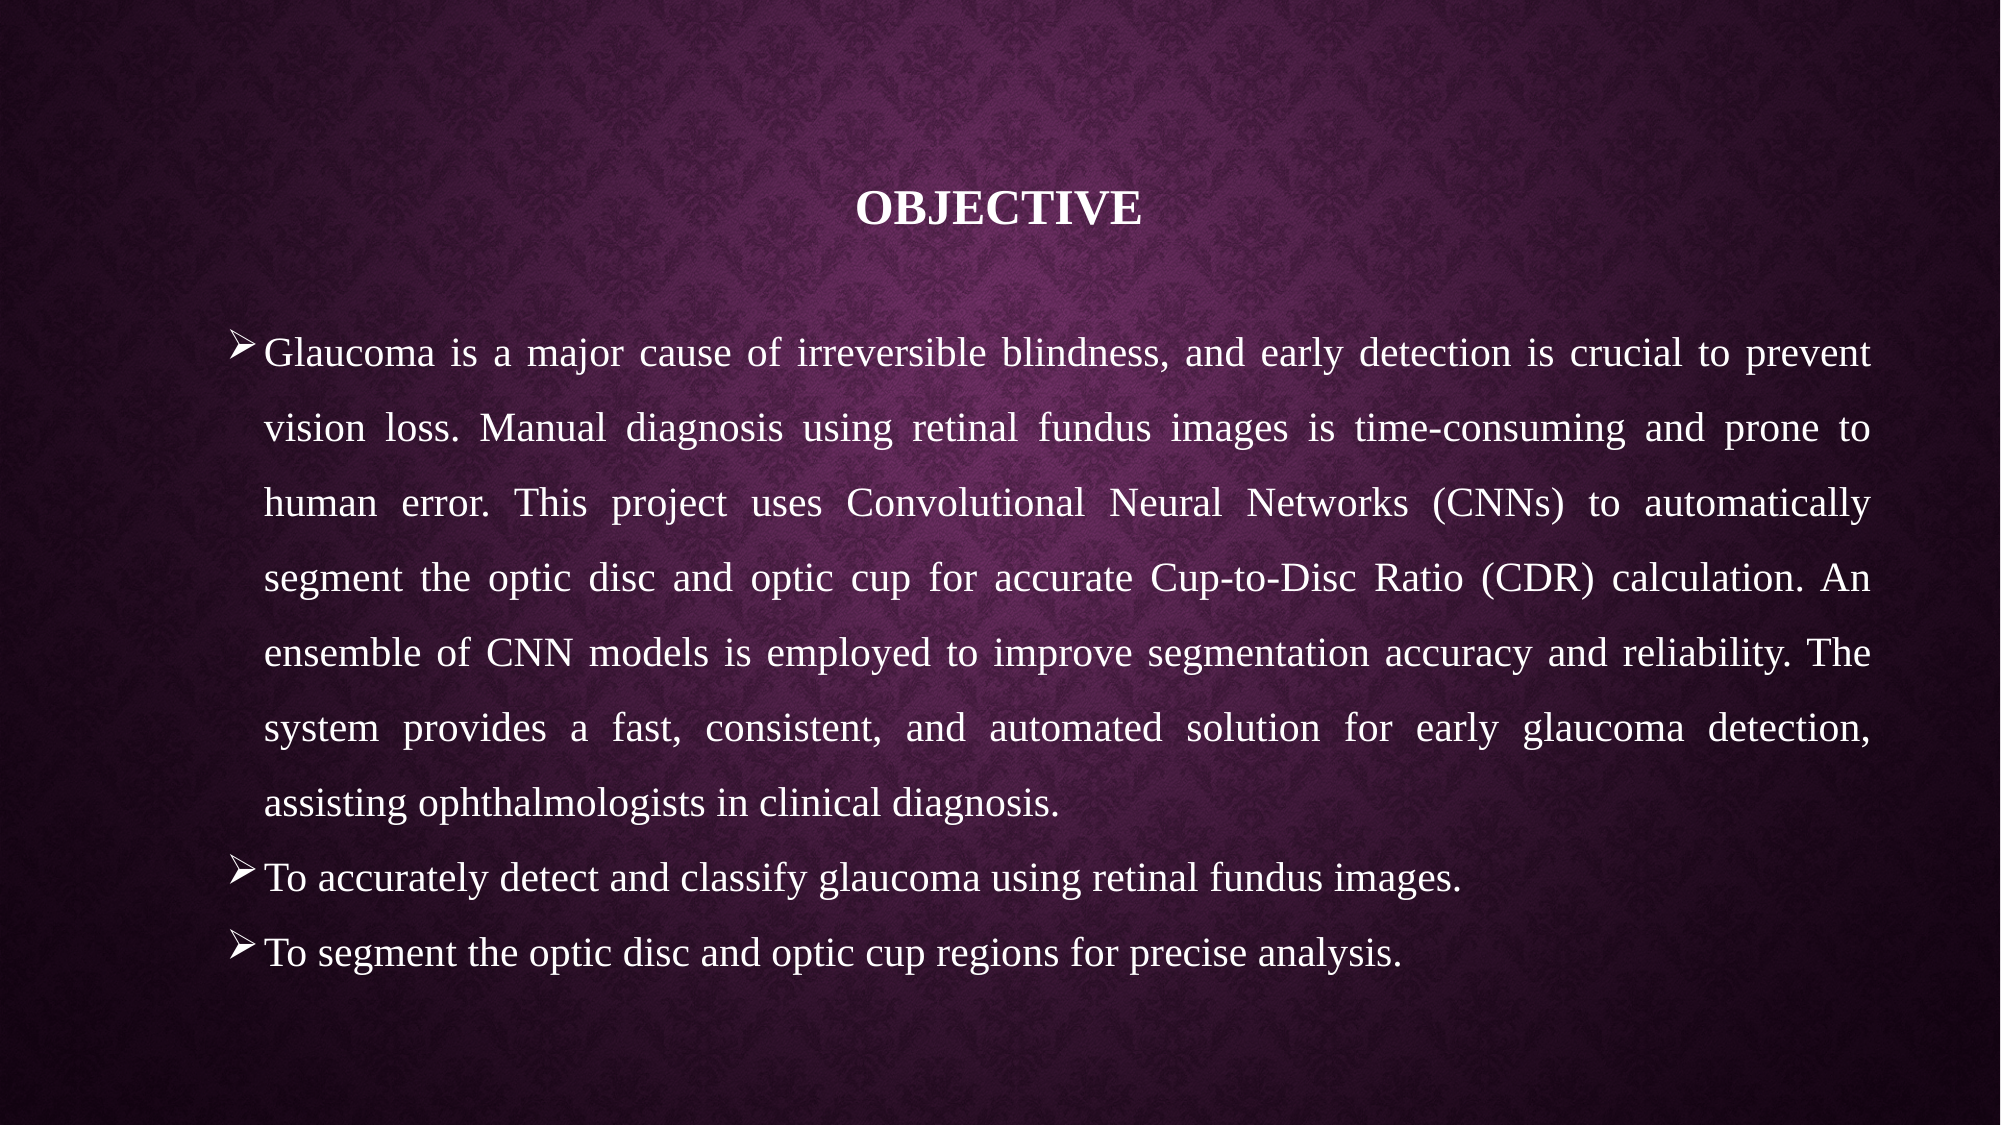

# Objective
Glaucoma is a major cause of irreversible blindness, and early detection is crucial to prevent vision loss. Manual diagnosis using retinal fundus images is time-consuming and prone to human error. This project uses Convolutional Neural Networks (CNNs) to automatically segment the optic disc and optic cup for accurate Cup-to-Disc Ratio (CDR) calculation. An ensemble of CNN models is employed to improve segmentation accuracy and reliability. The system provides a fast, consistent, and automated solution for early glaucoma detection, assisting ophthalmologists in clinical diagnosis.
To accurately detect and classify glaucoma using retinal fundus images.
To segment the optic disc and optic cup regions for precise analysis.